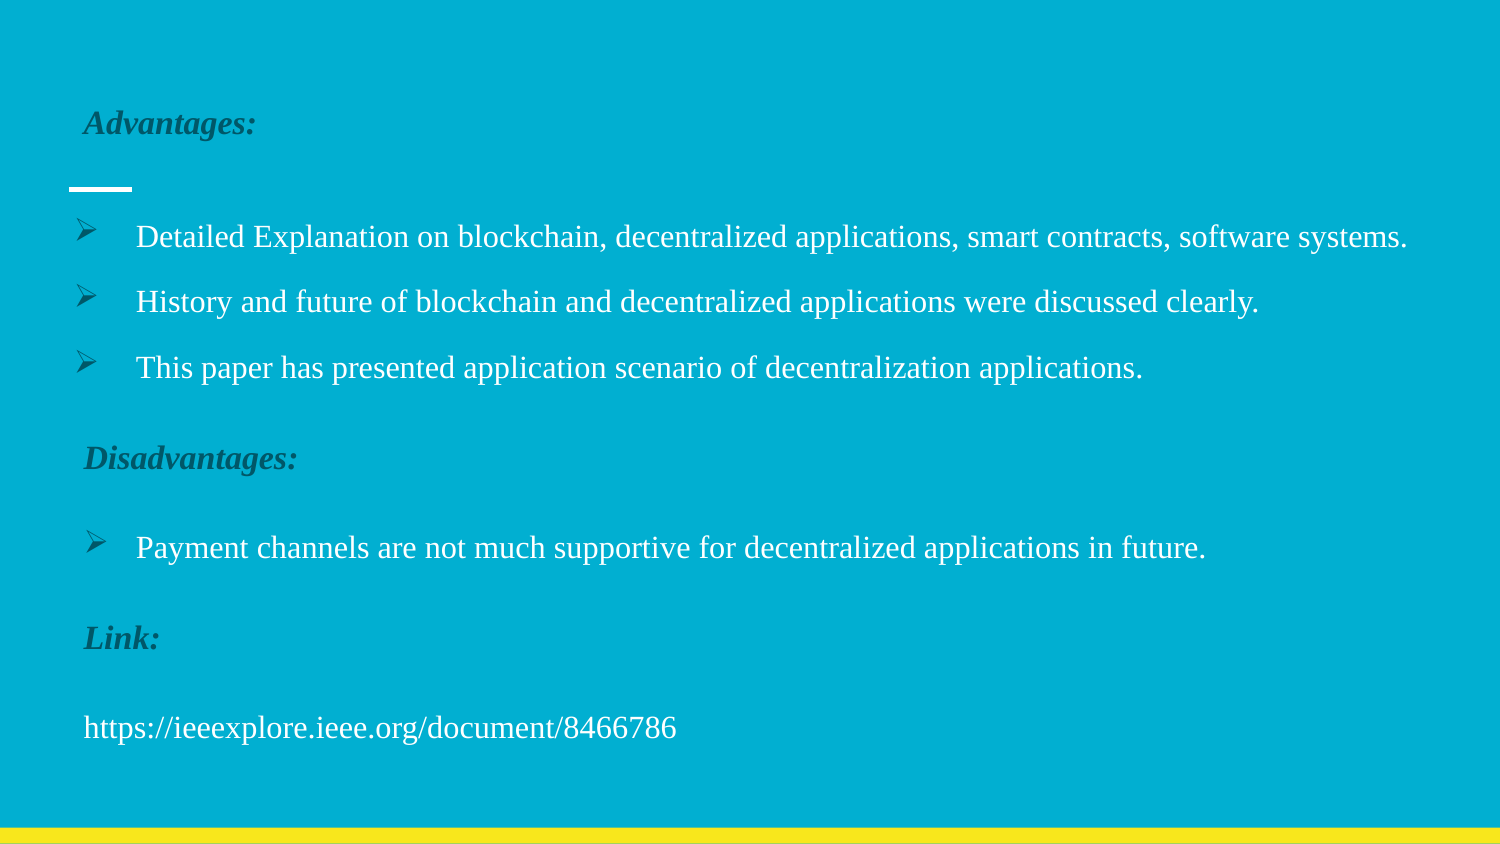

Advantages:

Detailed Explanation on blockchain, decentralized applications, smart contracts, software systems.
History and future of blockchain and decentralized applications were discussed clearly.
This paper has presented application scenario of decentralization applications.

Disadvantages:

Payment channels are not much supportive for decentralized applications in future.

Link:

https://ieeexplore.ieee.org/document/8466786